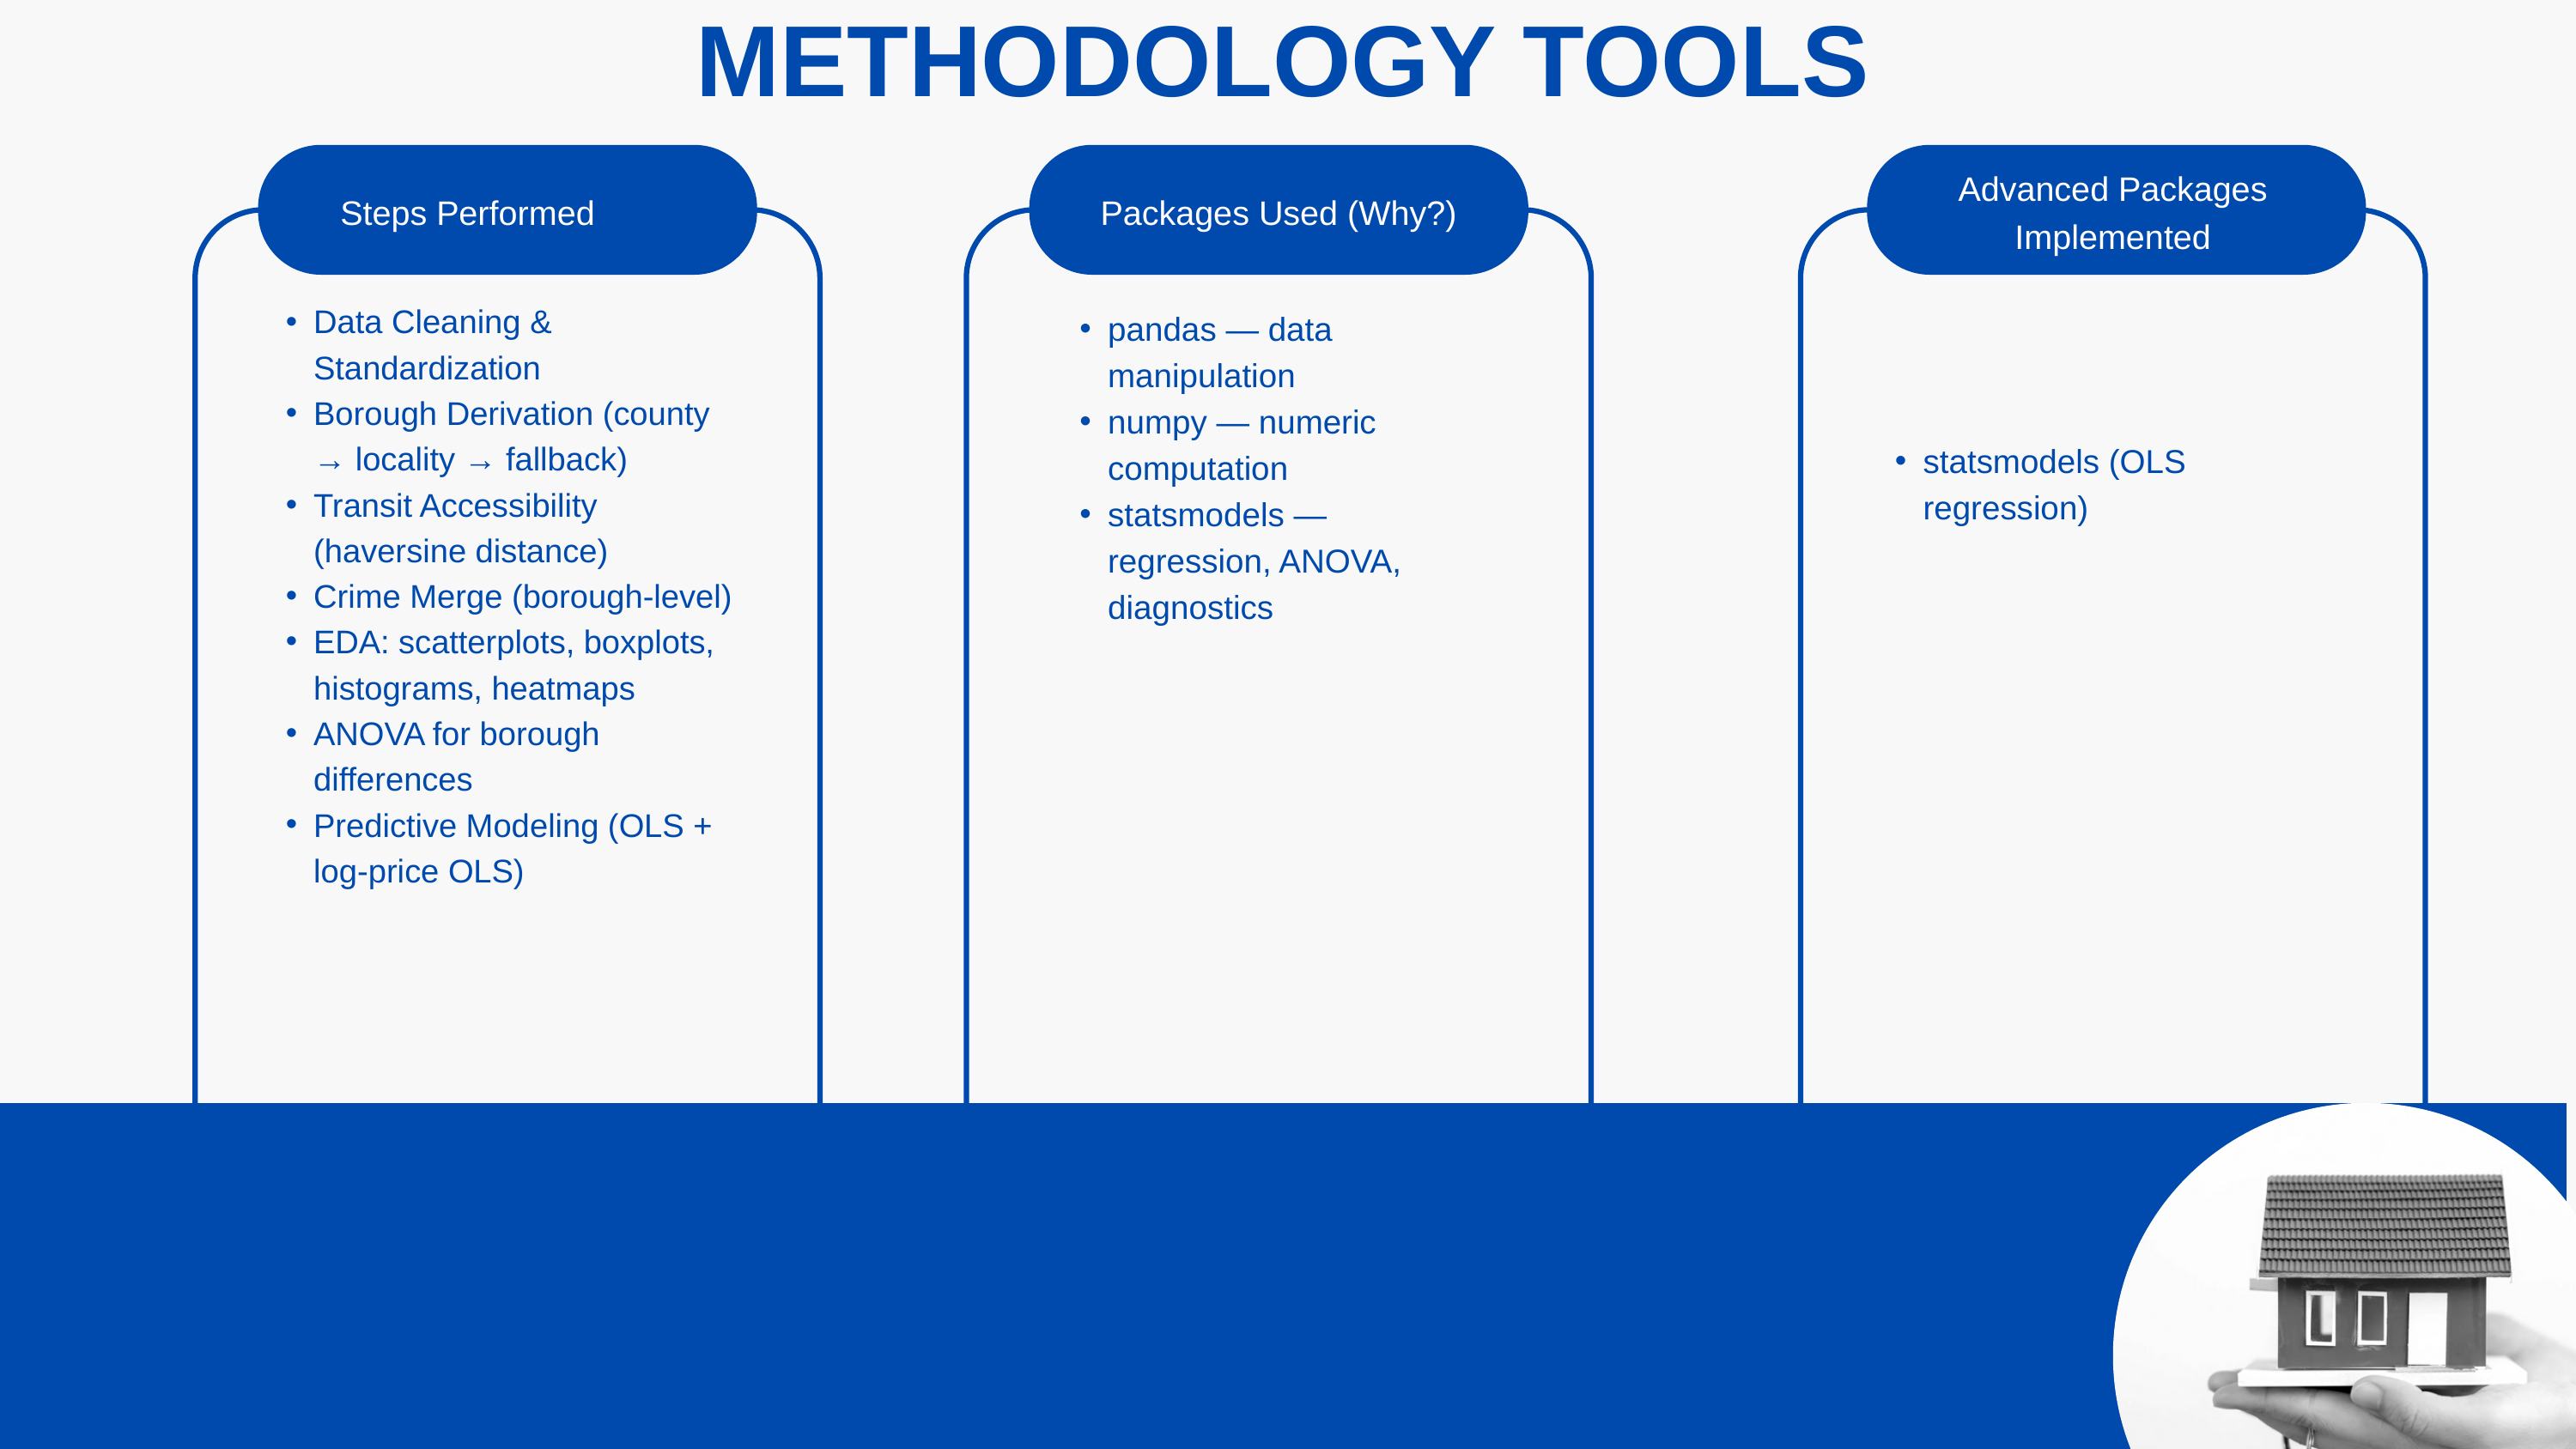

METHODOLOGY TOOLS

Advanced Packages Implemented
Steps Performed
Packages Used (Why?)

Data Cleaning & Standardization
Borough Derivation (county → locality → fallback)
Transit Accessibility (haversine distance)
Crime Merge (borough-level)
EDA: scatterplots, boxplots, histograms, heatmaps
ANOVA for borough differences
Predictive Modeling (OLS + log-price OLS)

pandas — data manipulation
numpy — numeric computation
statsmodels — regression, ANOVA, diagnostics

statsmodels (OLS regression)